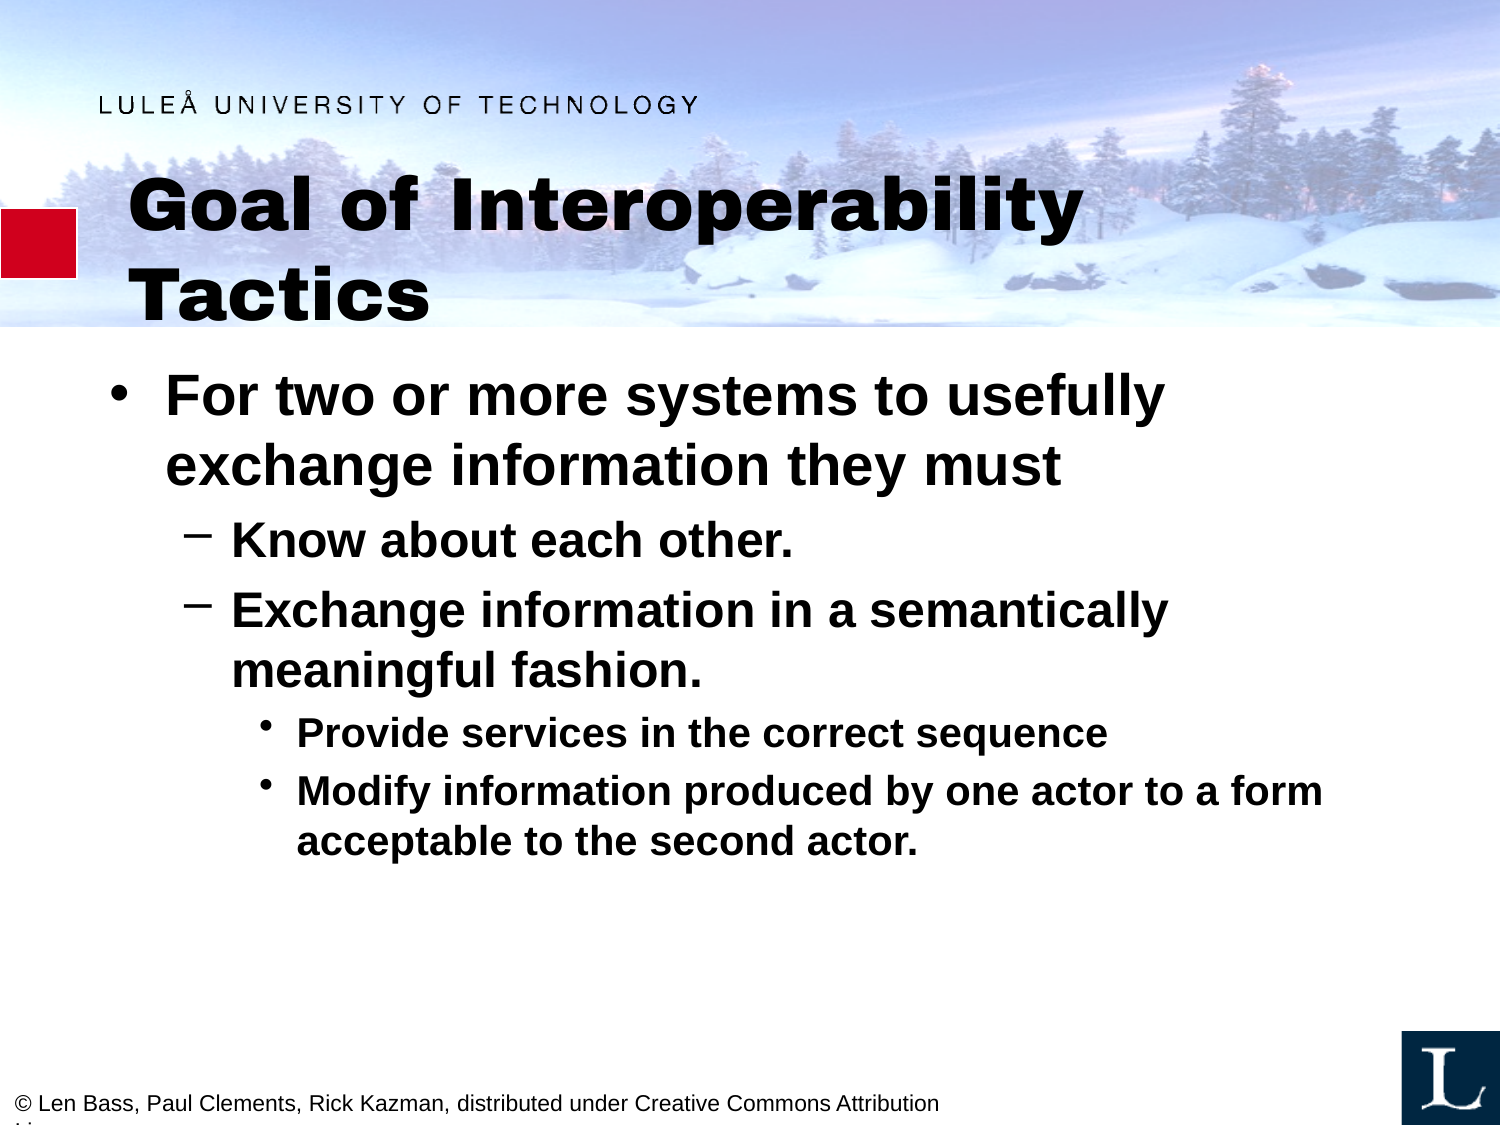

# Goal of Interoperability Tactics
For two or more systems to usefully exchange information they must
Know about each other.
Exchange information in a semantically meaningful fashion.
Provide services in the correct sequence
Modify information produced by one actor to a form acceptable to the second actor.
© Len Bass, Paul Clements, Rick Kazman, distributed under Creative Commons Attribution License